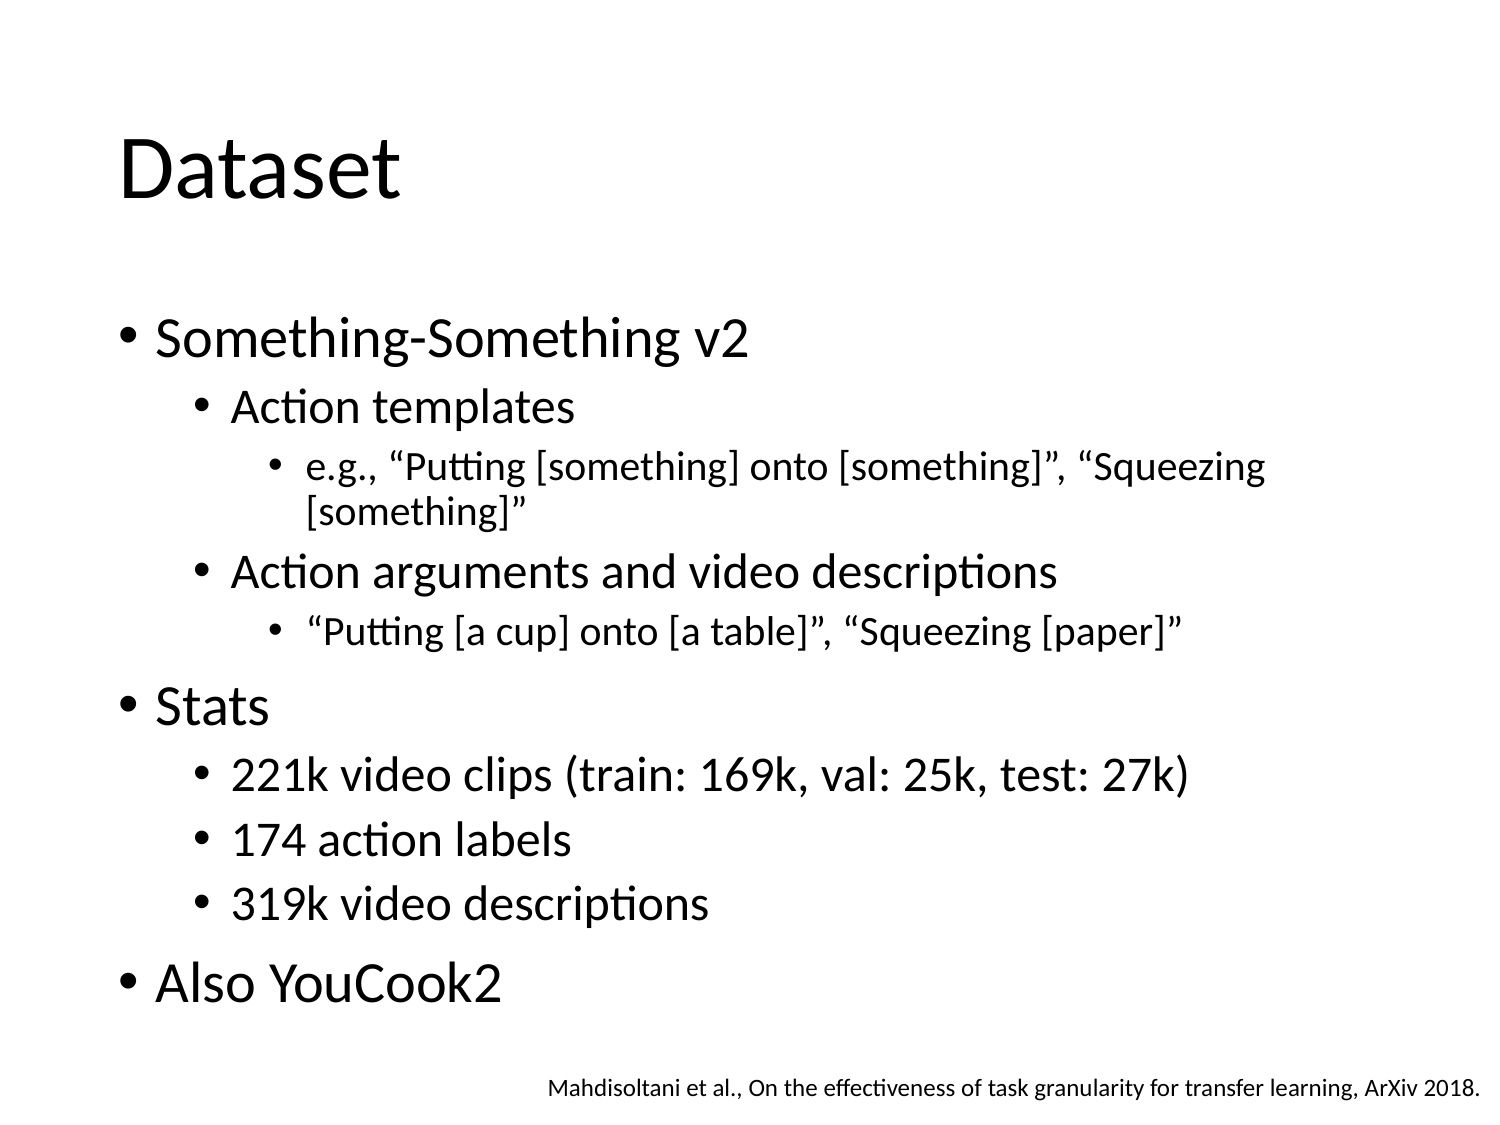

# Dataset
Something-Something v2
Action templates
e.g., “Putting [something] onto [something]”, “Squeezing [something]”
Action arguments and video descriptions
“Putting [a cup] onto [a table]”, “Squeezing [paper]”
Stats
221k video clips (train: 169k, val: 25k, test: 27k)
174 action labels
319k video descriptions
Also YouCook2

Mahdisoltani et al., On the effectiveness of task granularity for transfer learning, ArXiv 2018.